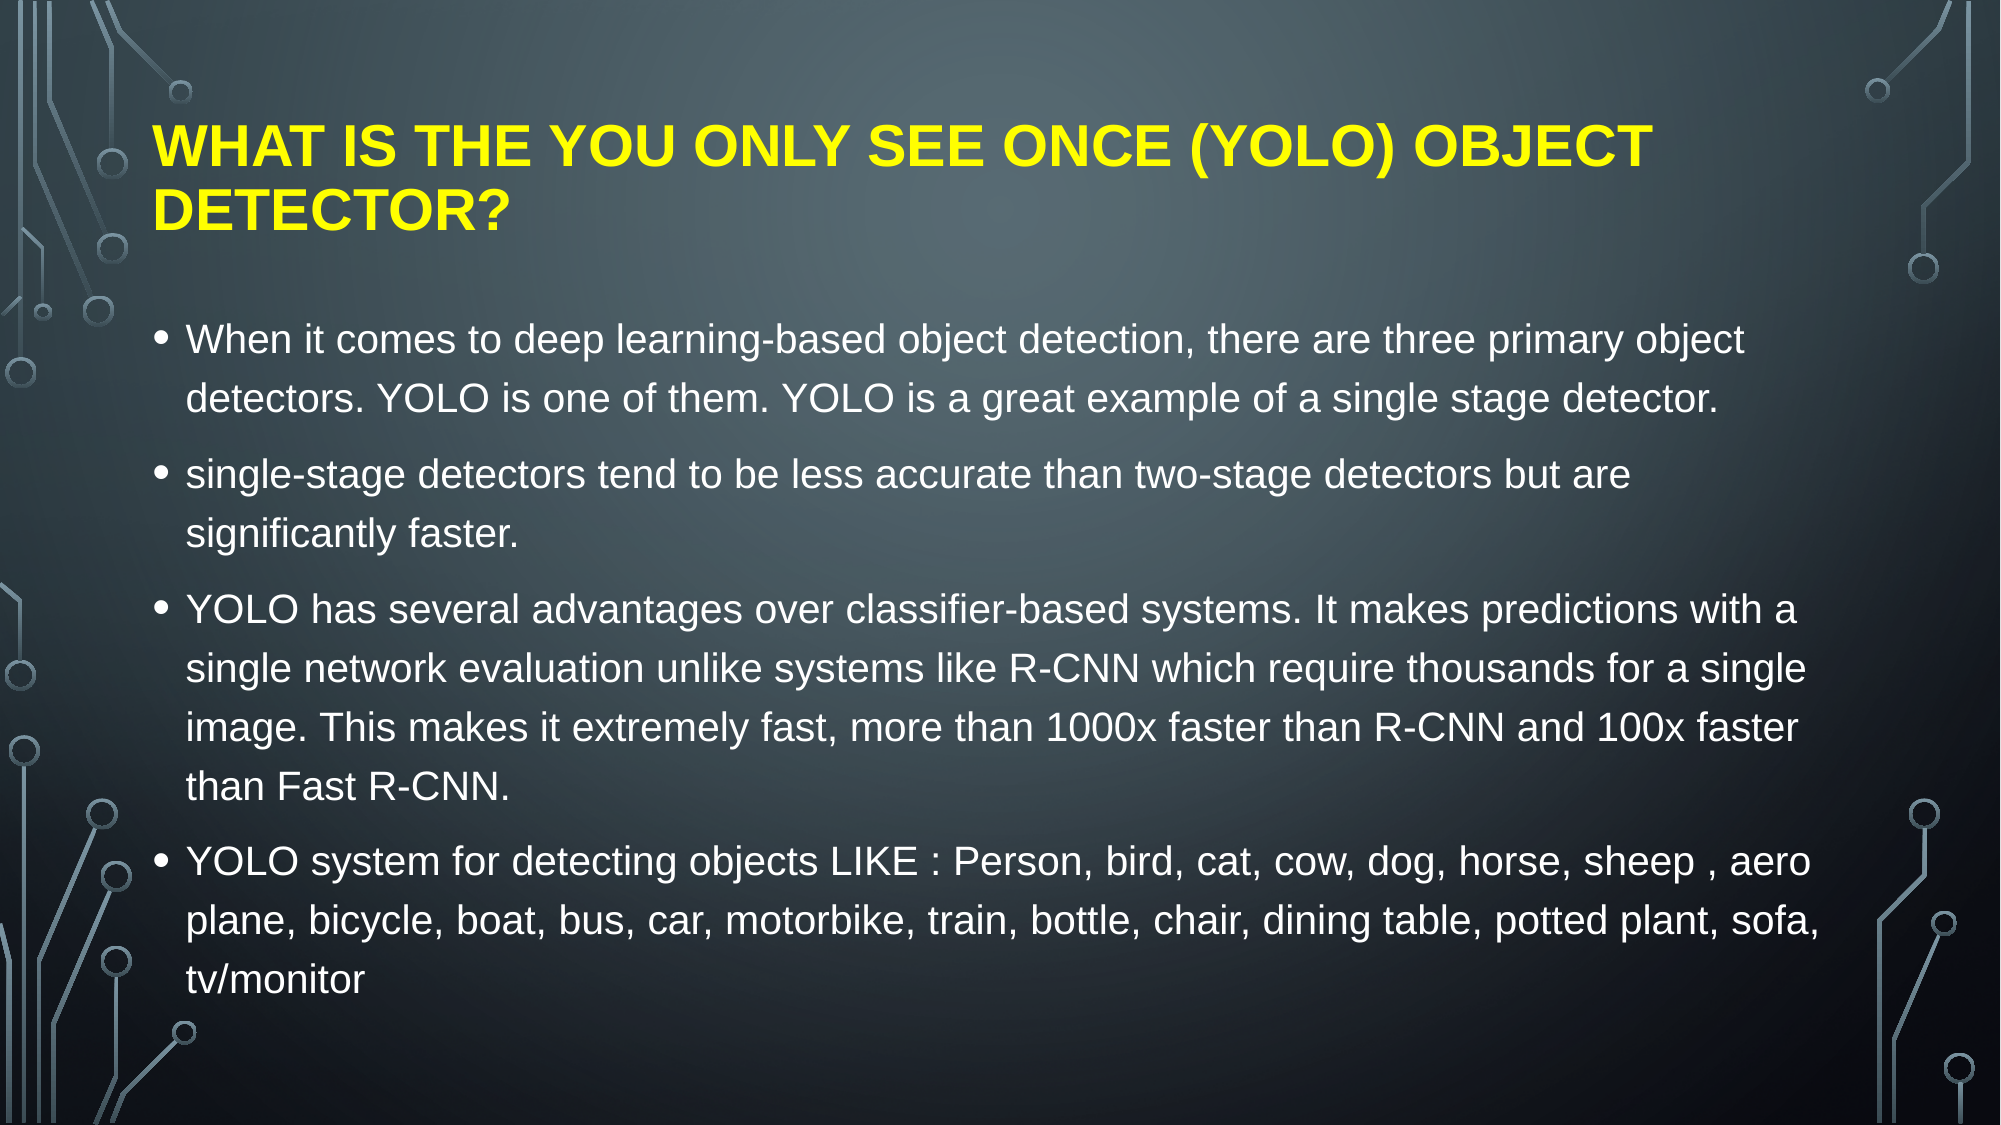

# What is the YOU ONLY SEE ONCE (YOLO) object detector?
When it comes to deep learning-based object detection, there are three primary object detectors. YOLO is one of them. YOLO is a great example of a single stage detector.
single-stage detectors tend to be less accurate than two-stage detectors but are significantly faster.
YOLO has several advantages over classifier-based systems. It makes predictions with a single network evaluation unlike systems like R-CNN which require thousands for a single image. This makes it extremely fast, more than 1000x faster than R-CNN and 100x faster than Fast R-CNN.
YOLO system for detecting objects LIKE : Person, bird, cat, cow, dog, horse, sheep , aero plane, bicycle, boat, bus, car, motorbike, train, bottle, chair, dining table, potted plant, sofa, tv/monitor